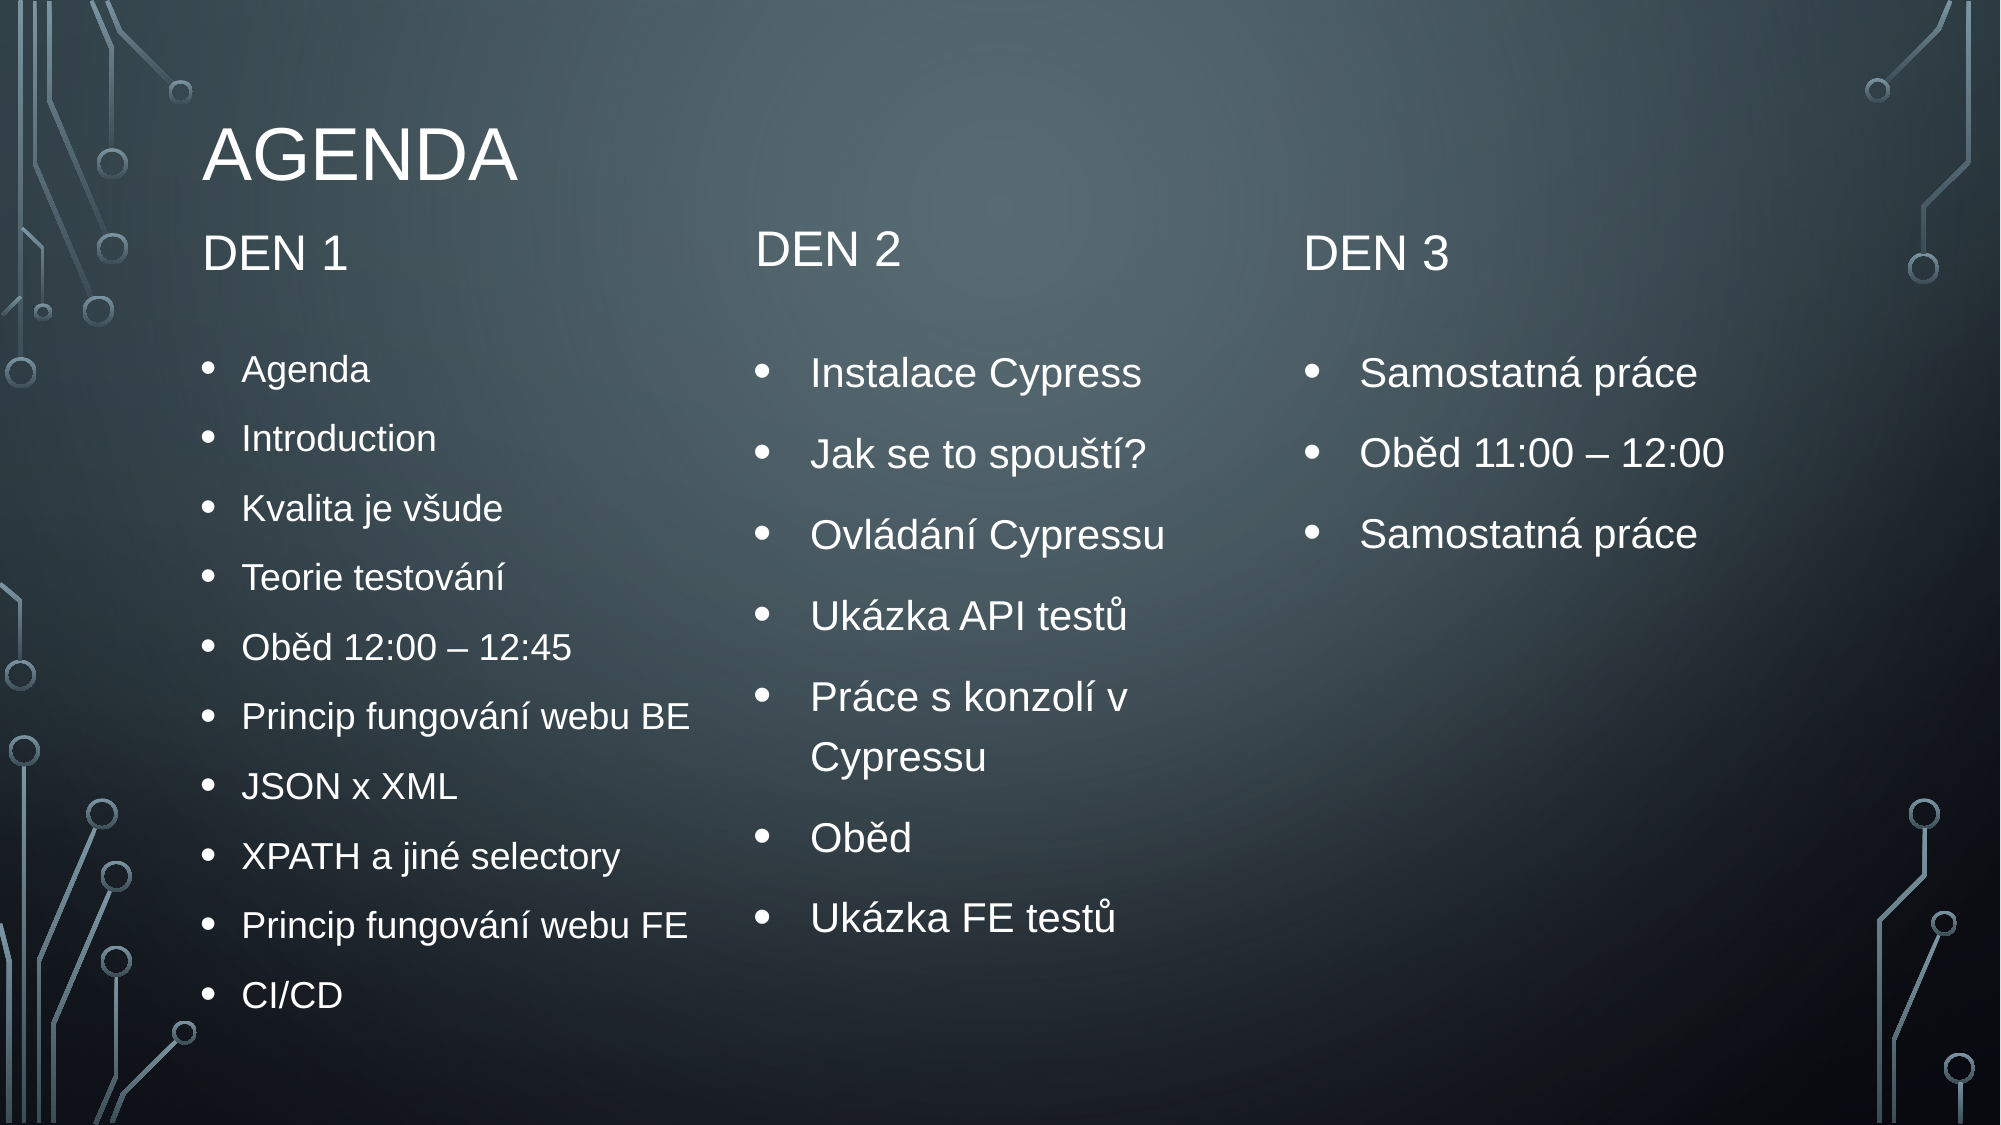

# Agenda
DEN 2
DEN 3
DEN 1
Samostatná práce
Oběd 11:00 – 12:00
Samostatná práce
Agenda
Introduction
Kvalita je všude
Teorie testování
Oběd 12:00 – 12:45
Princip fungování webu BE
JSON x XML
XPATH a jiné selectory
Princip fungování webu FE
CI/CD

Instalace Cypress
Jak se to spouští?
Ovládání Cypressu
Ukázka API testů
Práce s konzolí v Cypressu
Oběd
Ukázka FE testů